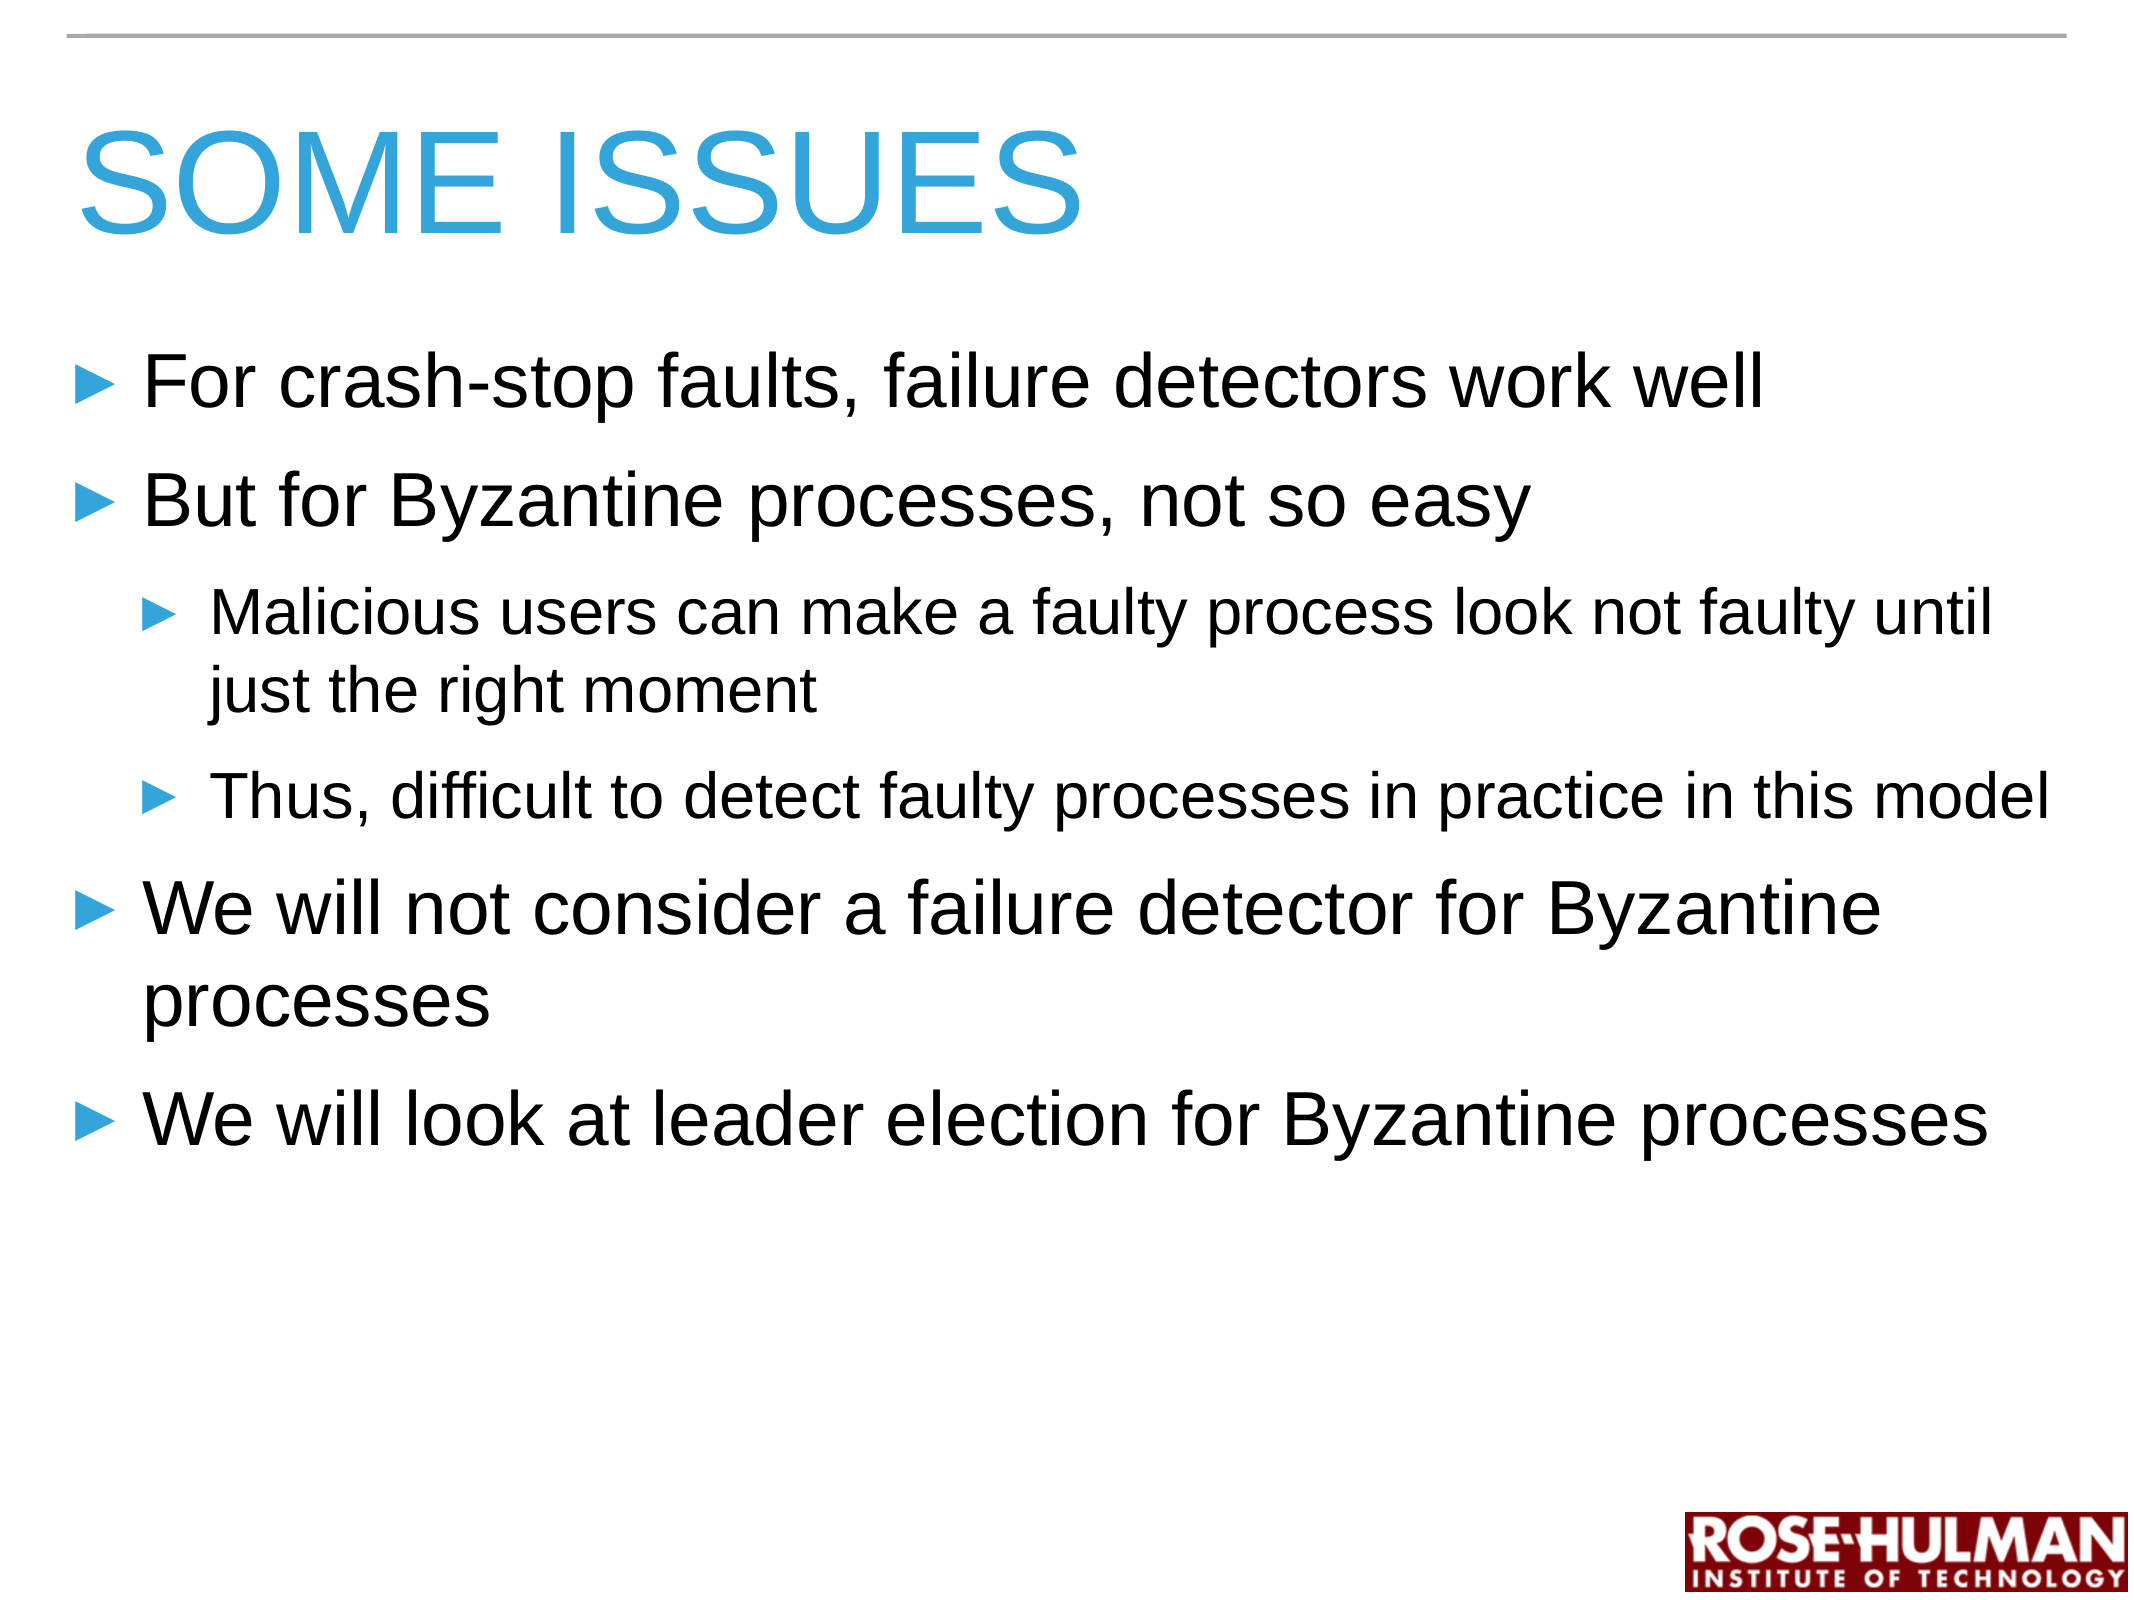

# some issues
For crash-stop faults, failure detectors work well
But for Byzantine processes, not so easy
Malicious users can make a faulty process look not faulty until just the right moment
Thus, difficult to detect faulty processes in practice in this model
We will not consider a failure detector for Byzantine processes
We will look at leader election for Byzantine processes
88